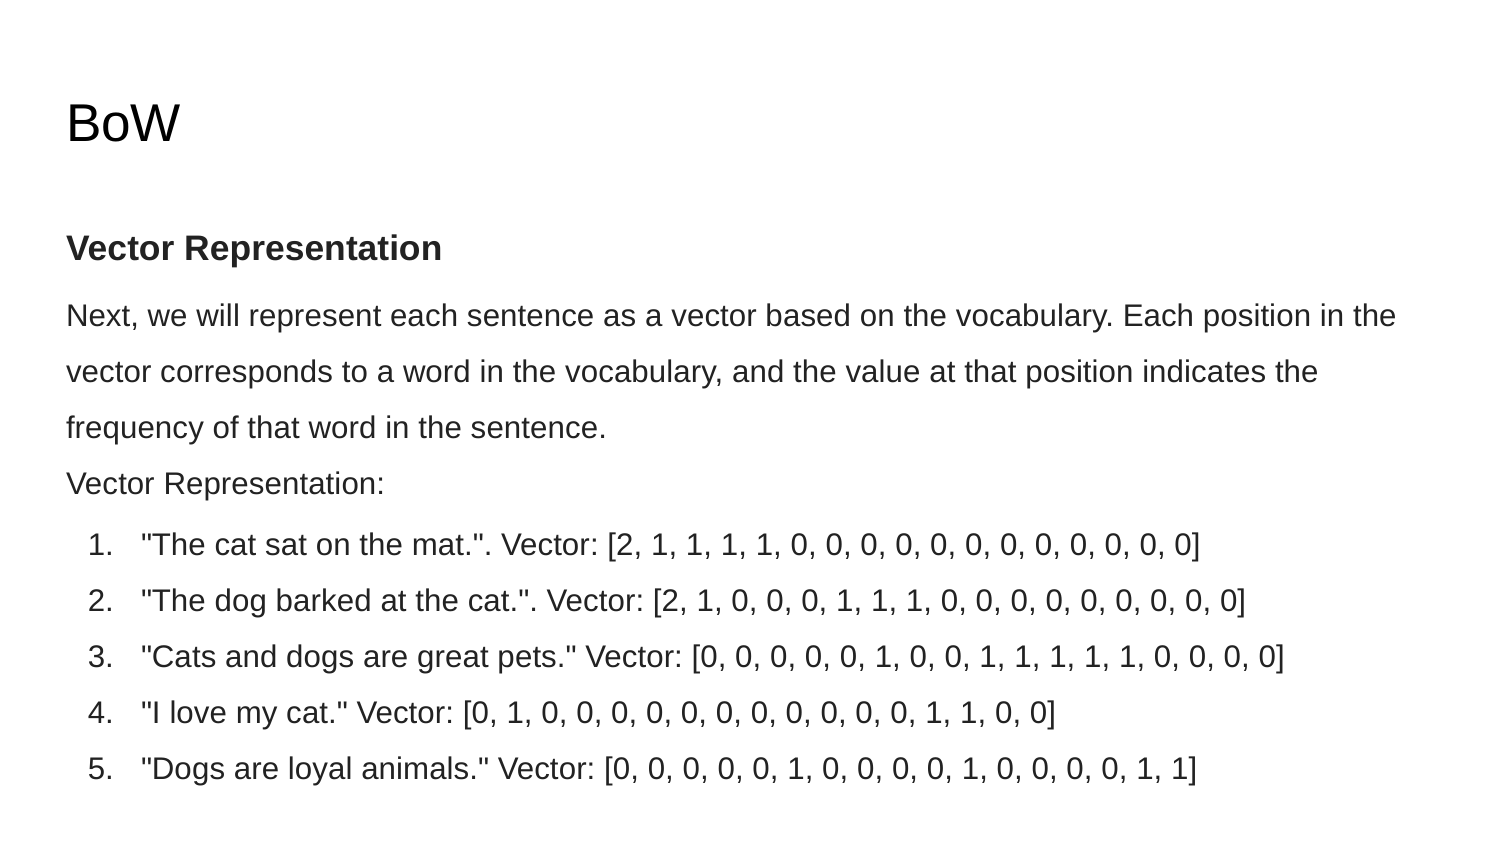

# BoW
Vector Representation
Next, we will represent each sentence as a vector based on the vocabulary. Each position in the vector corresponds to a word in the vocabulary, and the value at that position indicates the frequency of that word in the sentence.
Vector Representation:
"The cat sat on the mat.". Vector: [2, 1, 1, 1, 1, 0, 0, 0, 0, 0, 0, 0, 0, 0, 0, 0, 0]
"The dog barked at the cat.". Vector: [2, 1, 0, 0, 0, 1, 1, 1, 0, 0, 0, 0, 0, 0, 0, 0, 0]
"Cats and dogs are great pets." Vector: [0, 0, 0, 0, 0, 1, 0, 0, 1, 1, 1, 1, 1, 0, 0, 0, 0]
"I love my cat." Vector: [0, 1, 0, 0, 0, 0, 0, 0, 0, 0, 0, 0, 0, 1, 1, 0, 0]
"Dogs are loyal animals." Vector: [0, 0, 0, 0, 0, 1, 0, 0, 0, 0, 1, 0, 0, 0, 0, 1, 1]